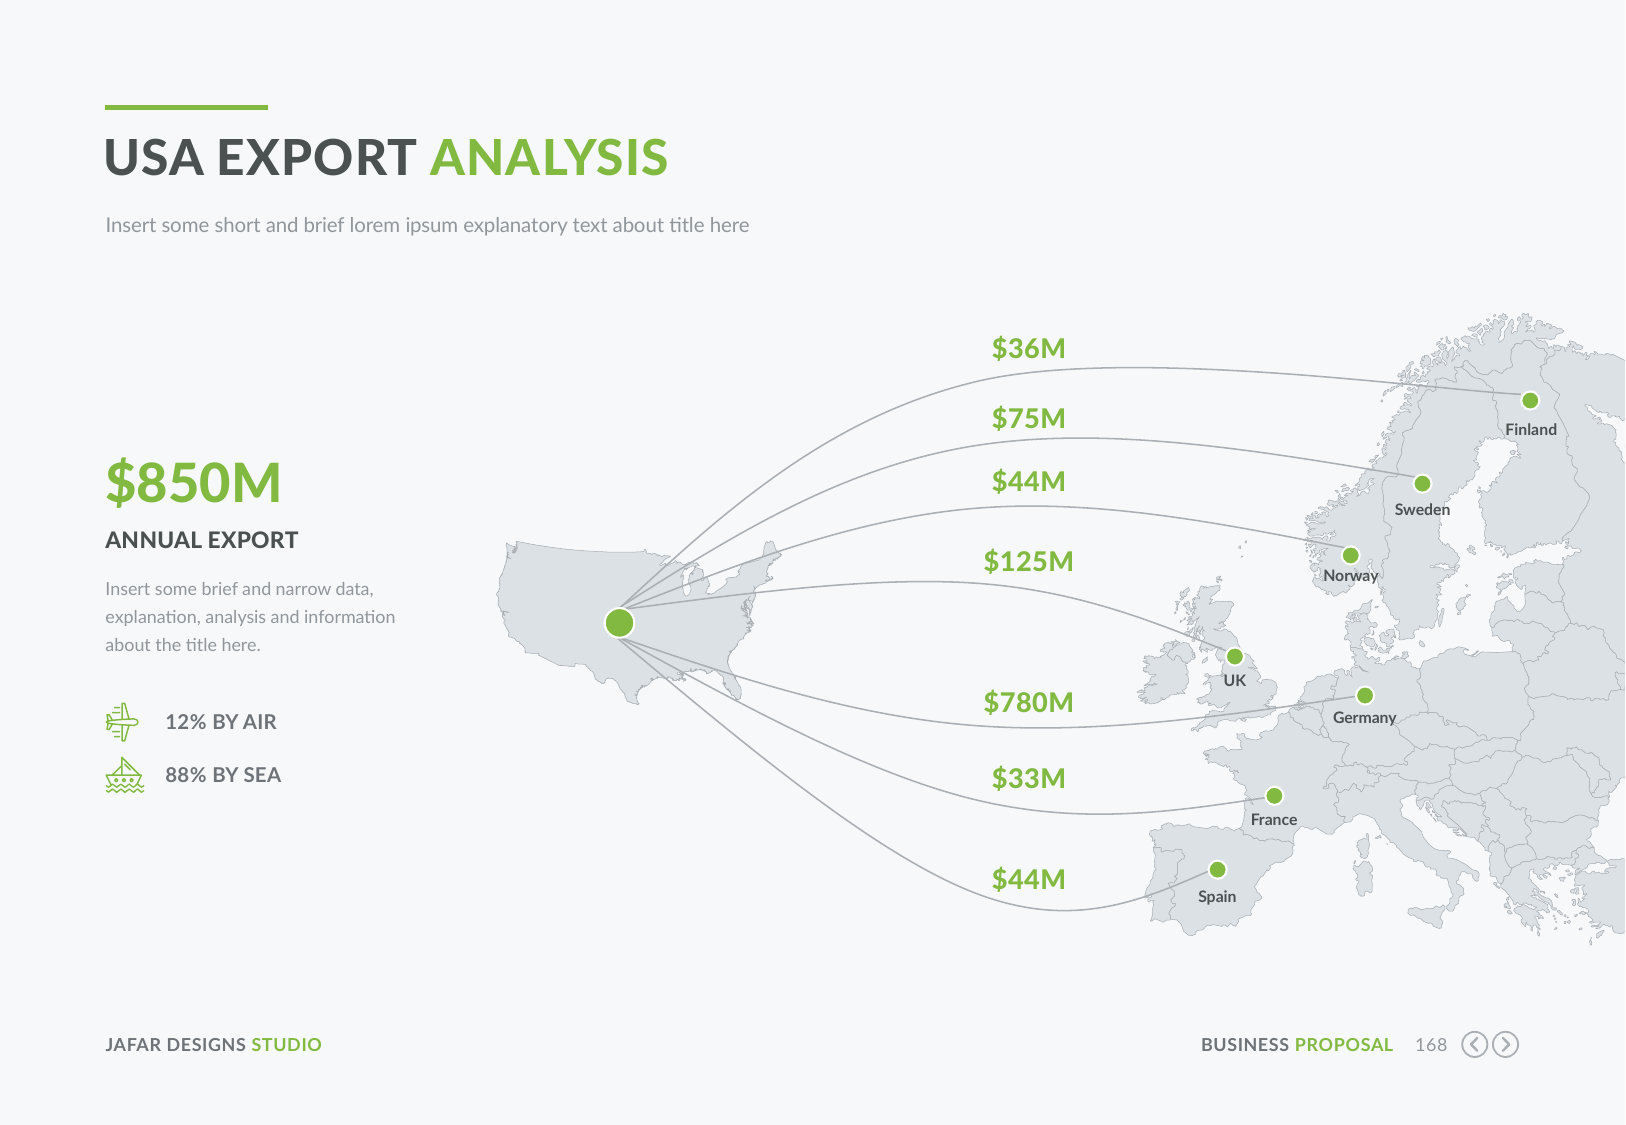

USA Export Analysis
Insert some short and brief lorem ipsum explanatory text about title here

$36m

$75M
Finland

$850M
$44M

Sweden

Annual Export

$125M

Norway
Insert some brief and narrow data, explanation, analysis and information about the title here.

UK
$780M

Germany
12% By Air

$33M
88% By Sea

France

$44M
Spain